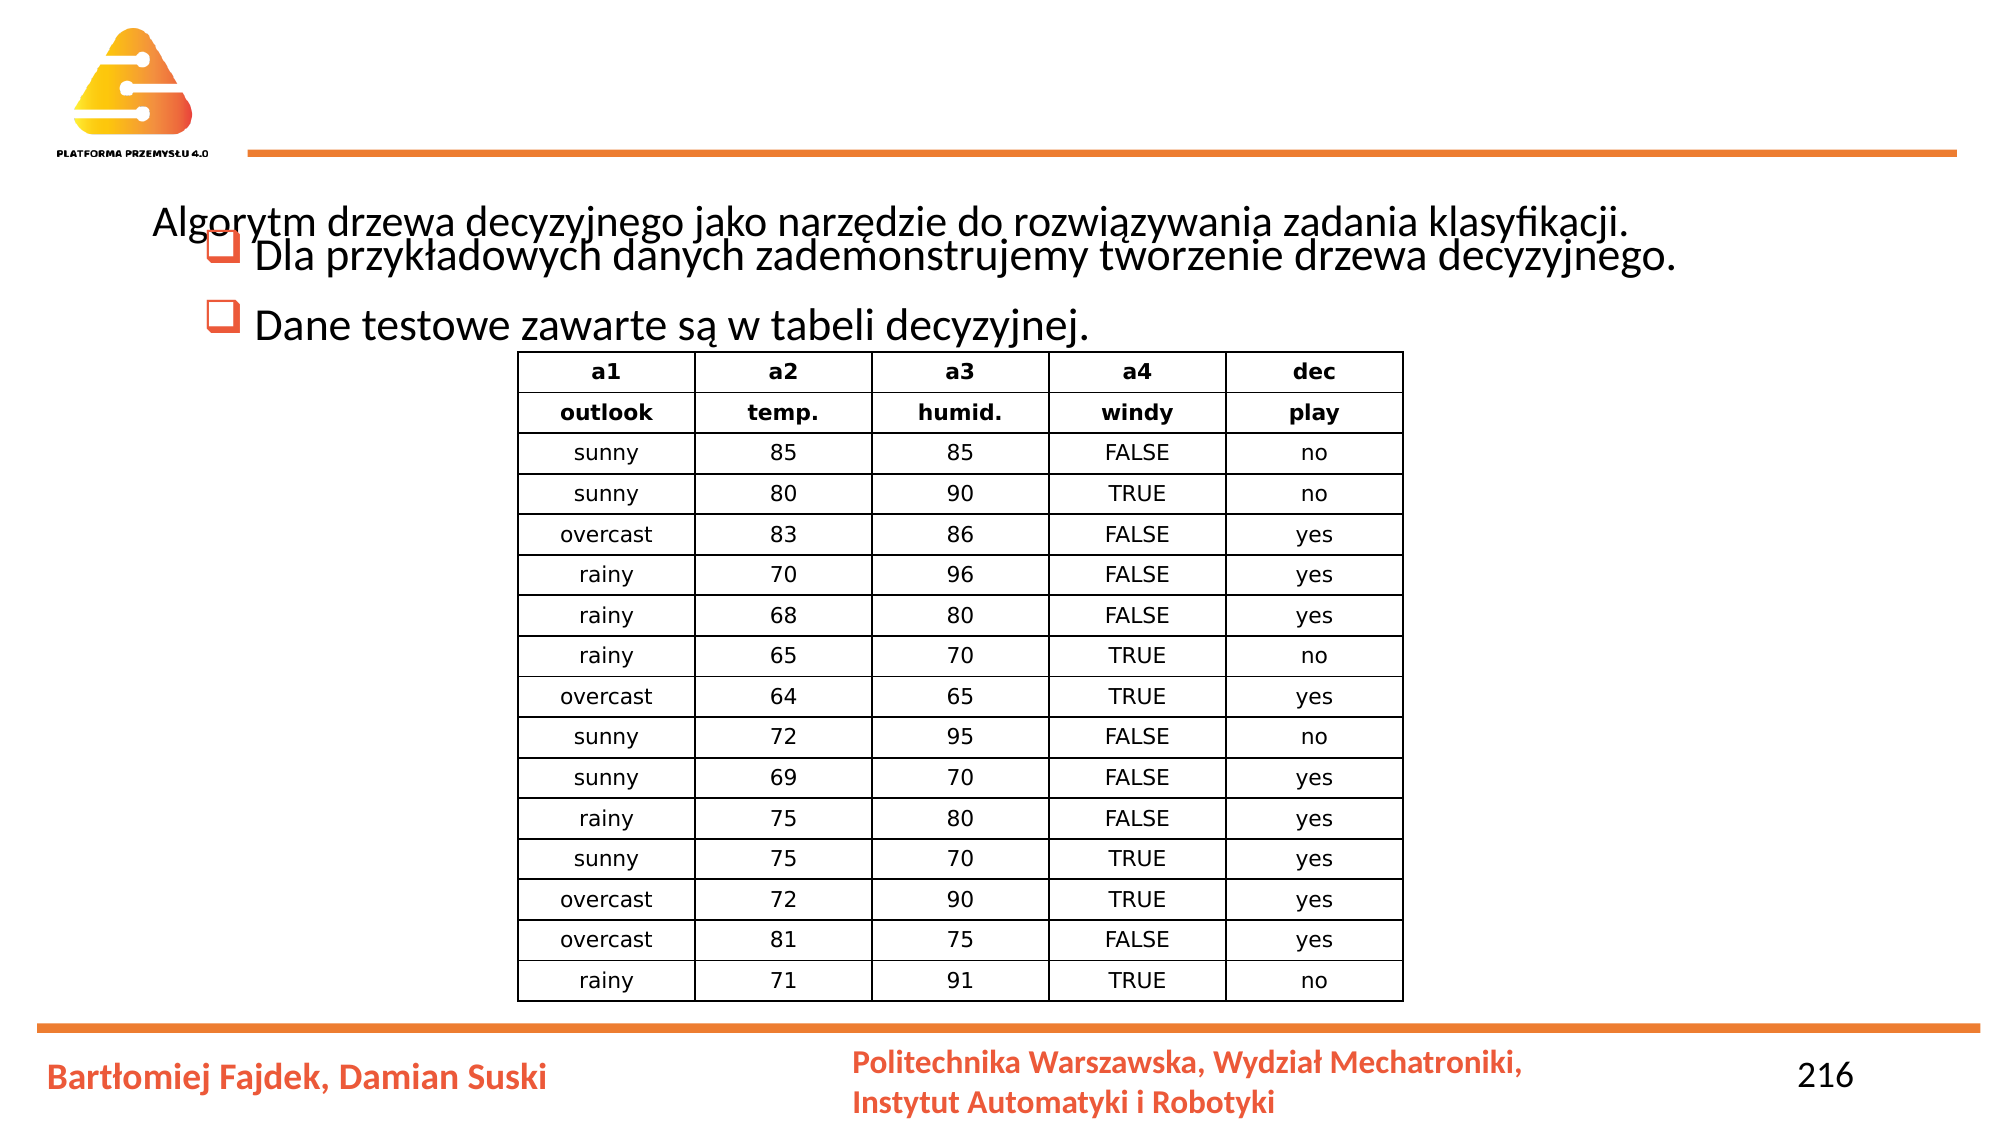

# Algorytm drzewa decyzyjnego jako narzędzie do rozwiązywania zadania klasyfikacji.
 Dla przykładowych danych zademonstrujemy tworzenie drzewa decyzyjnego.
 Dane testowe zawarte są w tabeli decyzyjnej.

| a1 | a2 | a3 | a4 | dec |
| --- | --- | --- | --- | --- |
| outlook | temp. | humid. | windy | play |
| sunny | 85 | 85 | FALSE | no |
| sunny | 80 | 90 | TRUE | no |
| overcast | 83 | 86 | FALSE | yes |
| rainy | 70 | 96 | FALSE | yes |
| rainy | 68 | 80 | FALSE | yes |
| rainy | 65 | 70 | TRUE | no |
| overcast | 64 | 65 | TRUE | yes |
| sunny | 72 | 95 | FALSE | no |
| sunny | 69 | 70 | FALSE | yes |
| rainy | 75 | 80 | FALSE | yes |
| sunny | 75 | 70 | TRUE | yes |
| overcast | 72 | 90 | TRUE | yes |
| overcast | 81 | 75 | FALSE | yes |
| rainy | 71 | 91 | TRUE | no |
216